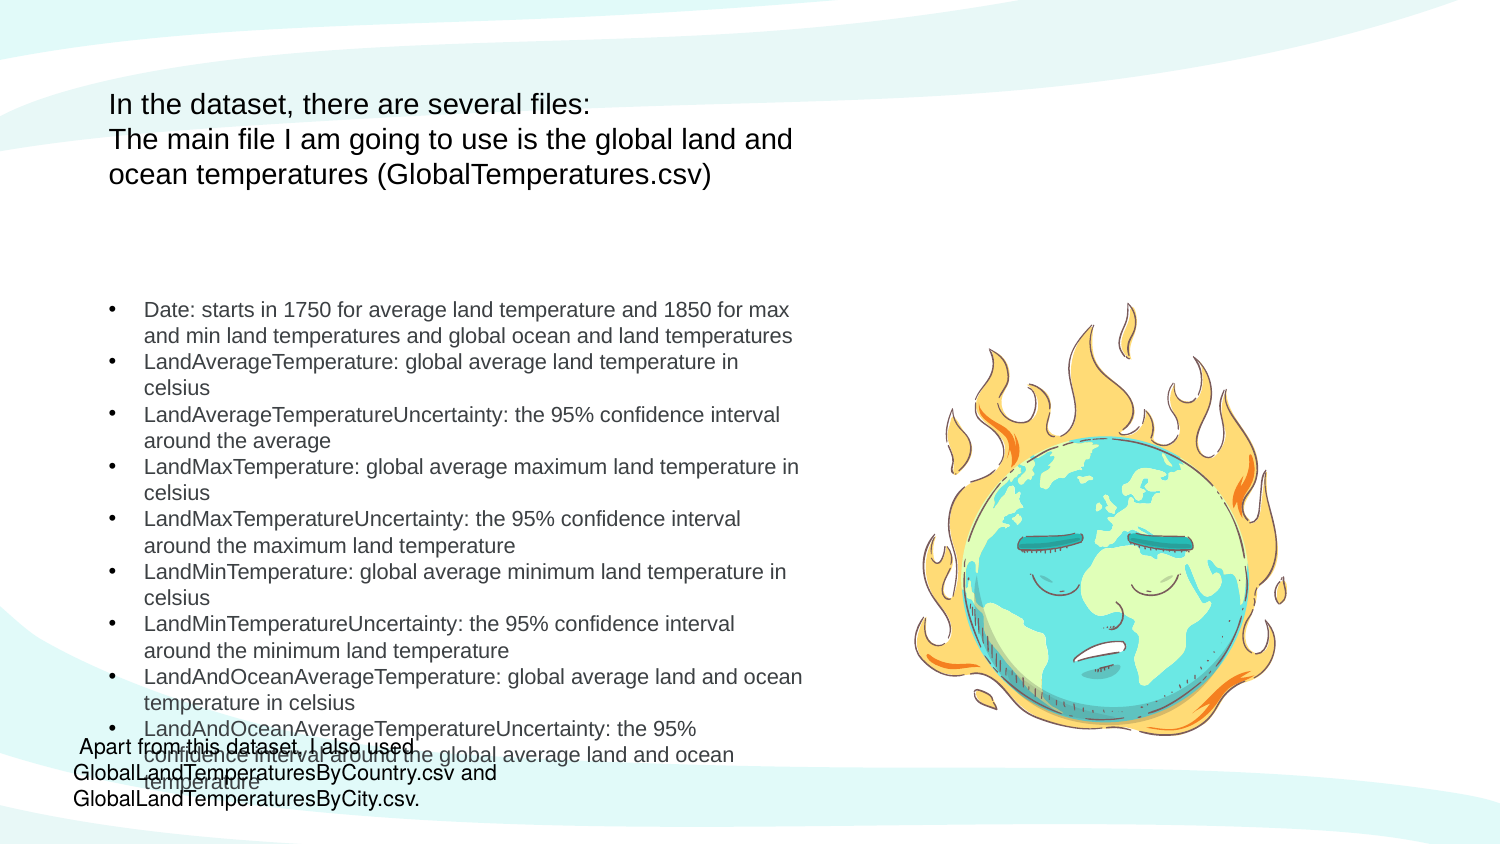

In the dataset, there are several files:
The main file I am going to use is the global land and ocean temperatures (GlobalTemperatures.csv)

Date: starts in 1750 for average land temperature and 1850 for max and min land temperatures and global ocean and land temperatures
LandAverageTemperature: global average land temperature in celsius
LandAverageTemperatureUncertainty: the 95% confidence interval around the average
LandMaxTemperature: global average maximum land temperature in celsius
LandMaxTemperatureUncertainty: the 95% confidence interval around the maximum land temperature
LandMinTemperature: global average minimum land temperature in celsius
LandMinTemperatureUncertainty: the 95% confidence interval around the minimum land temperature
LandAndOceanAverageTemperature: global average land and ocean temperature in celsius
LandAndOceanAverageTemperatureUncertainty: the 95% confidence interval around the global average land and ocean temperature

 Apart from this dataset, I also used GlobalLandTemperaturesByCountry.csv and GlobalLandTemperaturesByCity.csv.